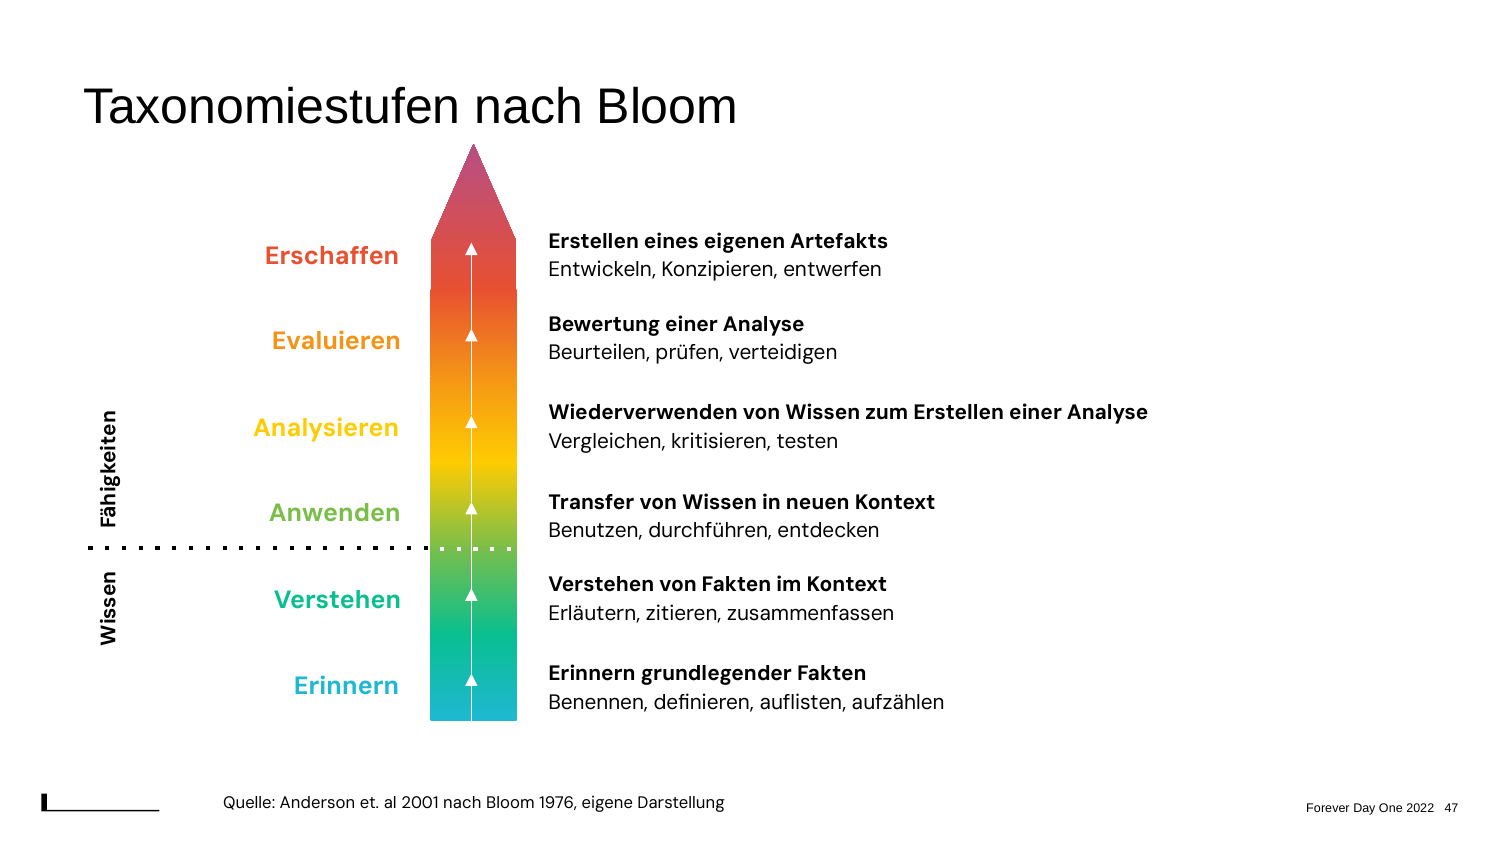

Taxonomiestufen nach Bloom

Erstellen eines eigenen Artefakts
Entwickeln, Konzipieren, entwerfen
Erschaffen

Bewertung einer Analyse
Beurteilen, prüfen, verteidigen
Evaluieren

Wiederverwenden von Wissen zum Erstellen einer Analyse
Vergleichen, kritisieren, testen
Analysieren
Fähigkeiten

Transfer von Wissen in neuen Kontext
Benutzen, durchführen, entdecken
Anwenden

Verstehen von Fakten im Kontext
Erläutern, zitieren, zusammenfassen
Verstehen
Wissen

Erinnern grundlegender Fakten
Benennen, definieren, auflisten, aufzählen
Erinnern
Quelle: Anderson et. al 2001 nach Bloom 1976, eigene Darstellung
Forever Day One 2022   47